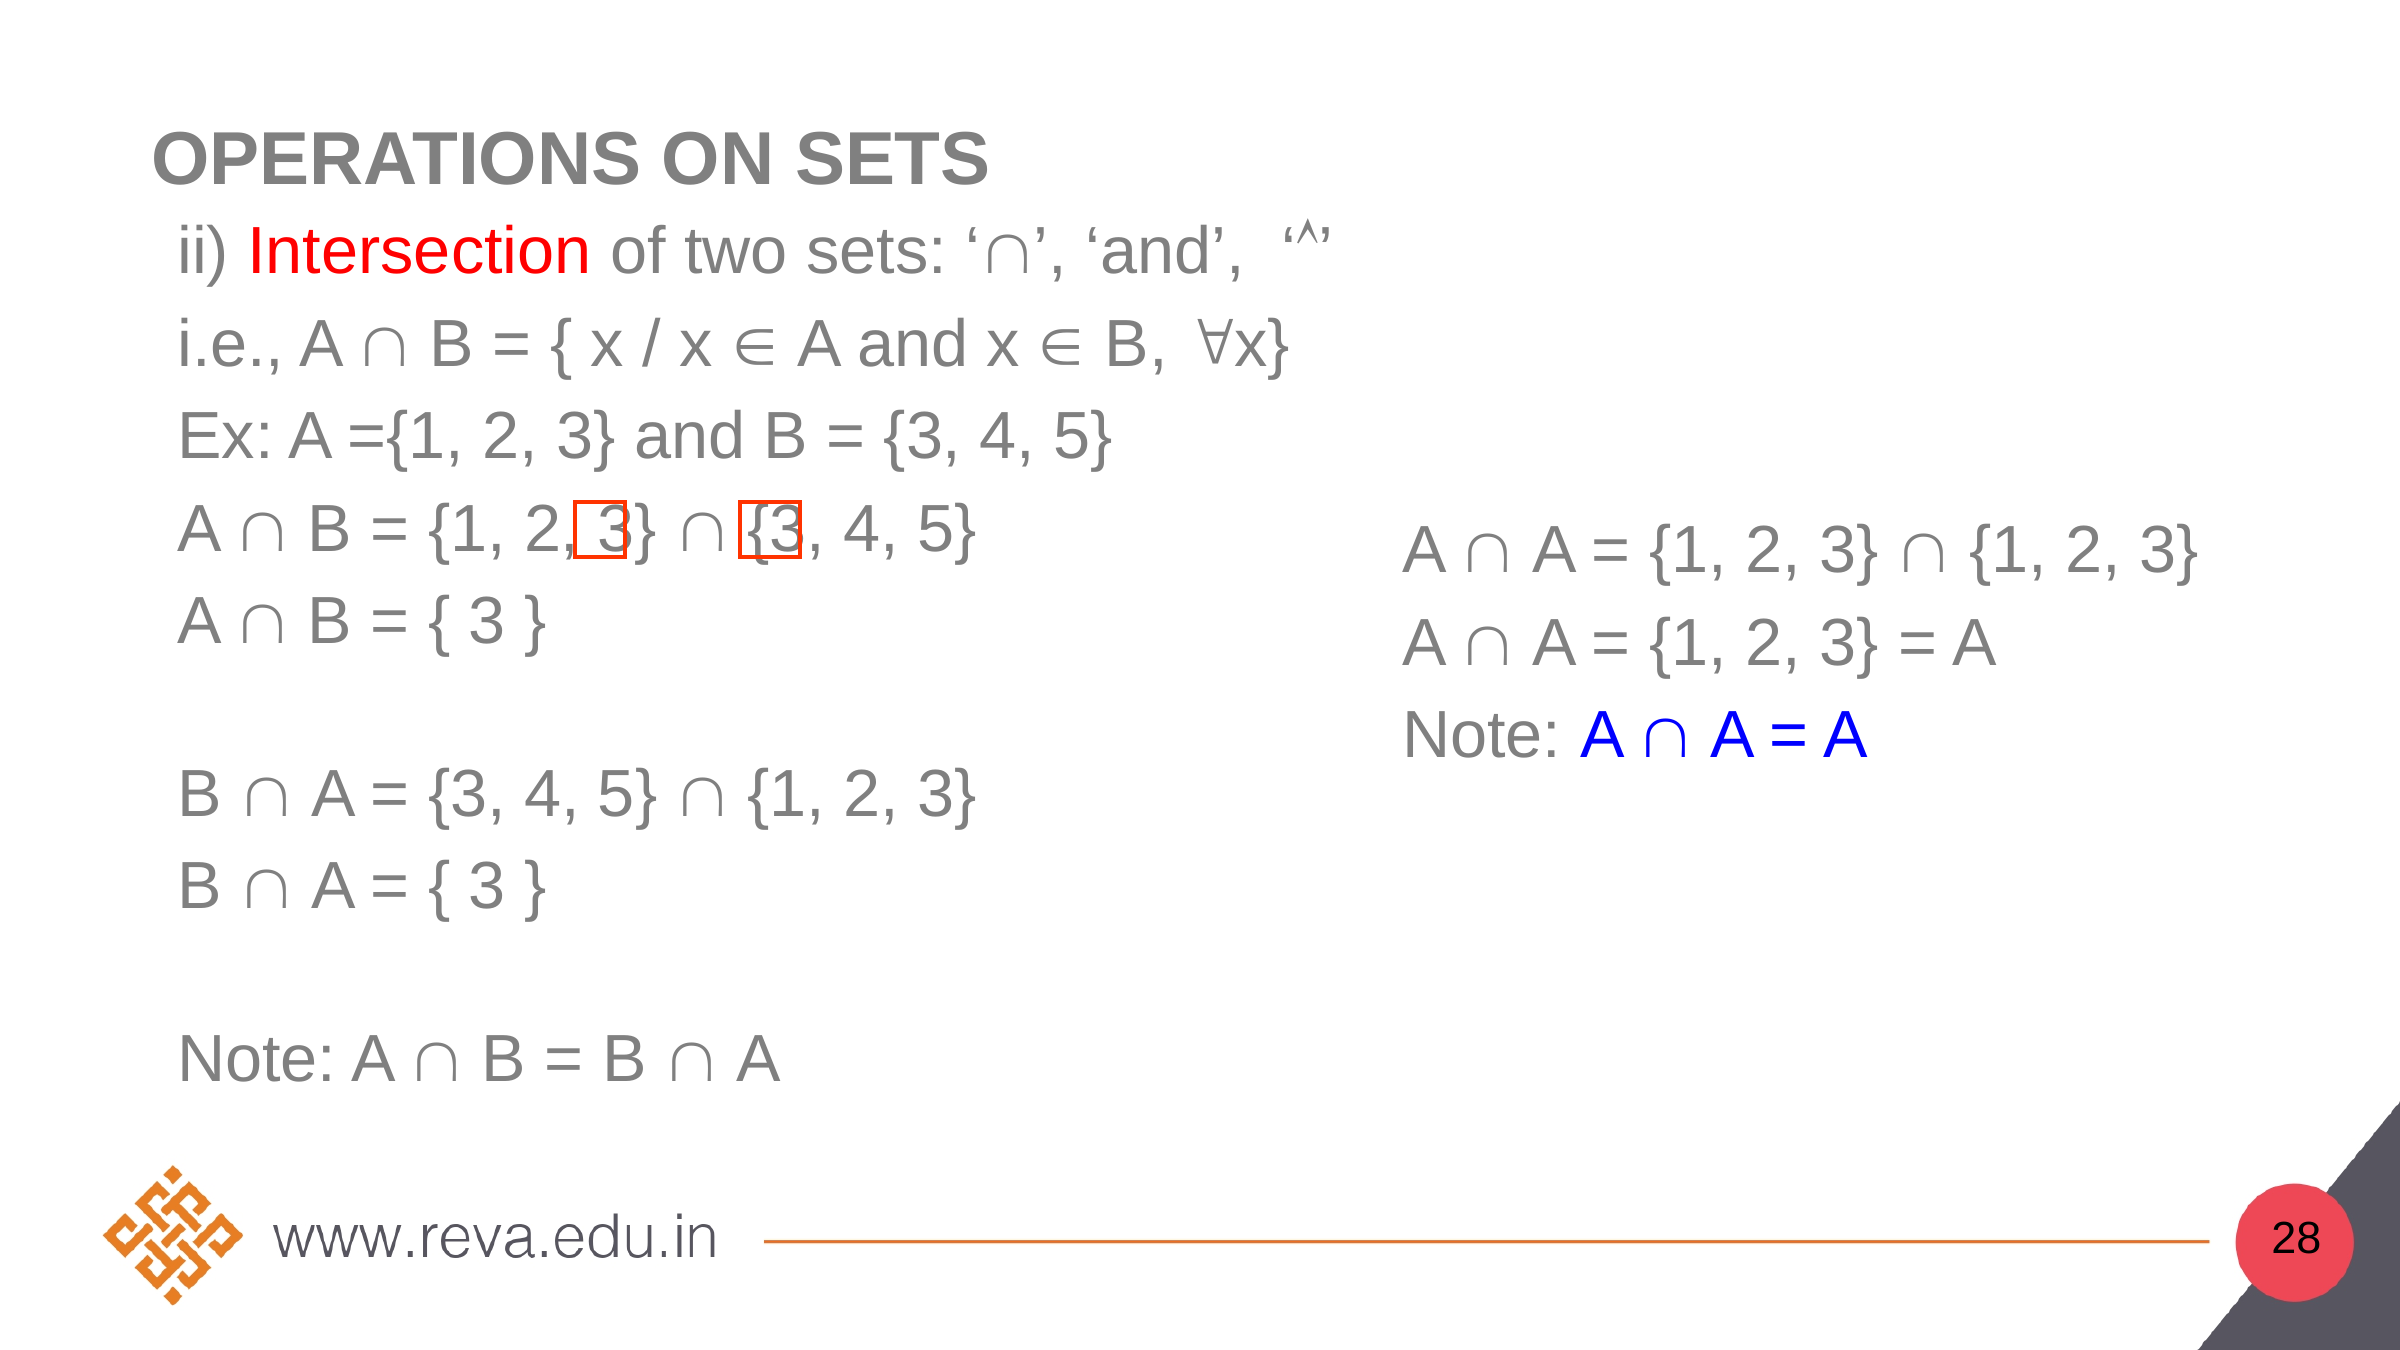

# Operations on sets
ii) Intersection of two sets: ‘∩’, ‘and’,  ‘∧’
i.e., A ∩ B = { x / x ∈ A and x ∈ B, ∀x}
Ex: A ={1, 2, 3} and B = {3, 4, 5}
A ∩ B = {1, 2, 3} ∩ {3, 4, 5}
A ∩ B = { 3 }

B ∩ A = {3, 4, 5} ∩ {1, 2, 3}
B ∩ A = { 3 }

Note: A ∩ B = B ∩ A
A ∩ A = {1, 2, 3} ∩ {1, 2, 3}
A ∩ A = {1, 2, 3}
Note: A ∩ A = A

= A
28